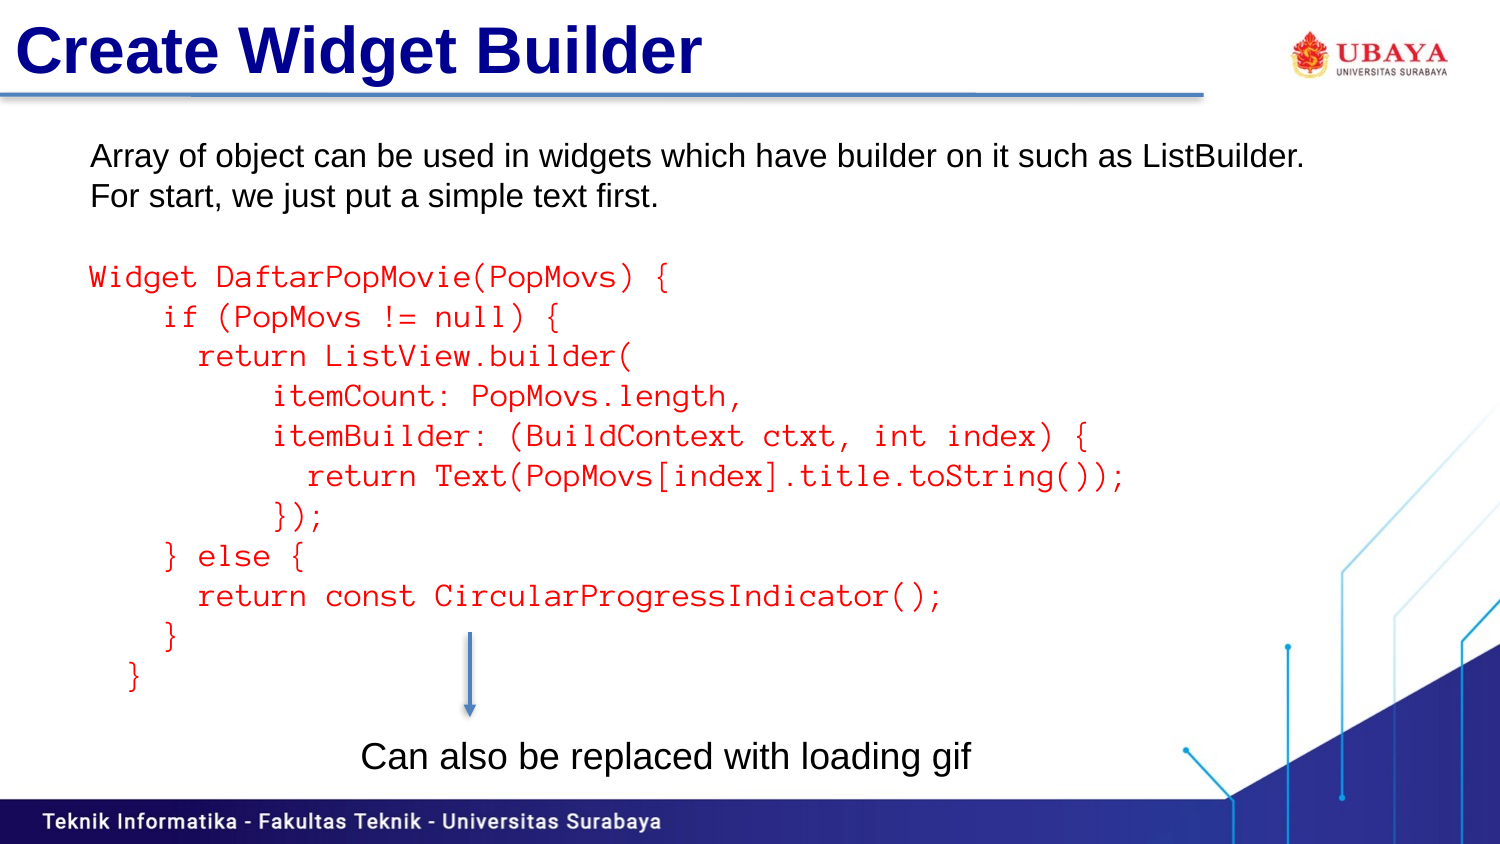

# Create Widget Builder

Array of object can be used in widgets which have builder on it such as ListBuilder.
For start, we just put a simple text first.

Widget DaftarPopMovie(PopMovs) {
    if (PopMovs != null) {
      return ListView.builder(
          itemCount: PopMovs.length,
          itemBuilder: (BuildContext ctxt, int index) {
            return Text(PopMovs[index].title.toString());
          });
    } else {
      return const CircularProgressIndicator();
    }
  }

Can also be replaced with loading gif